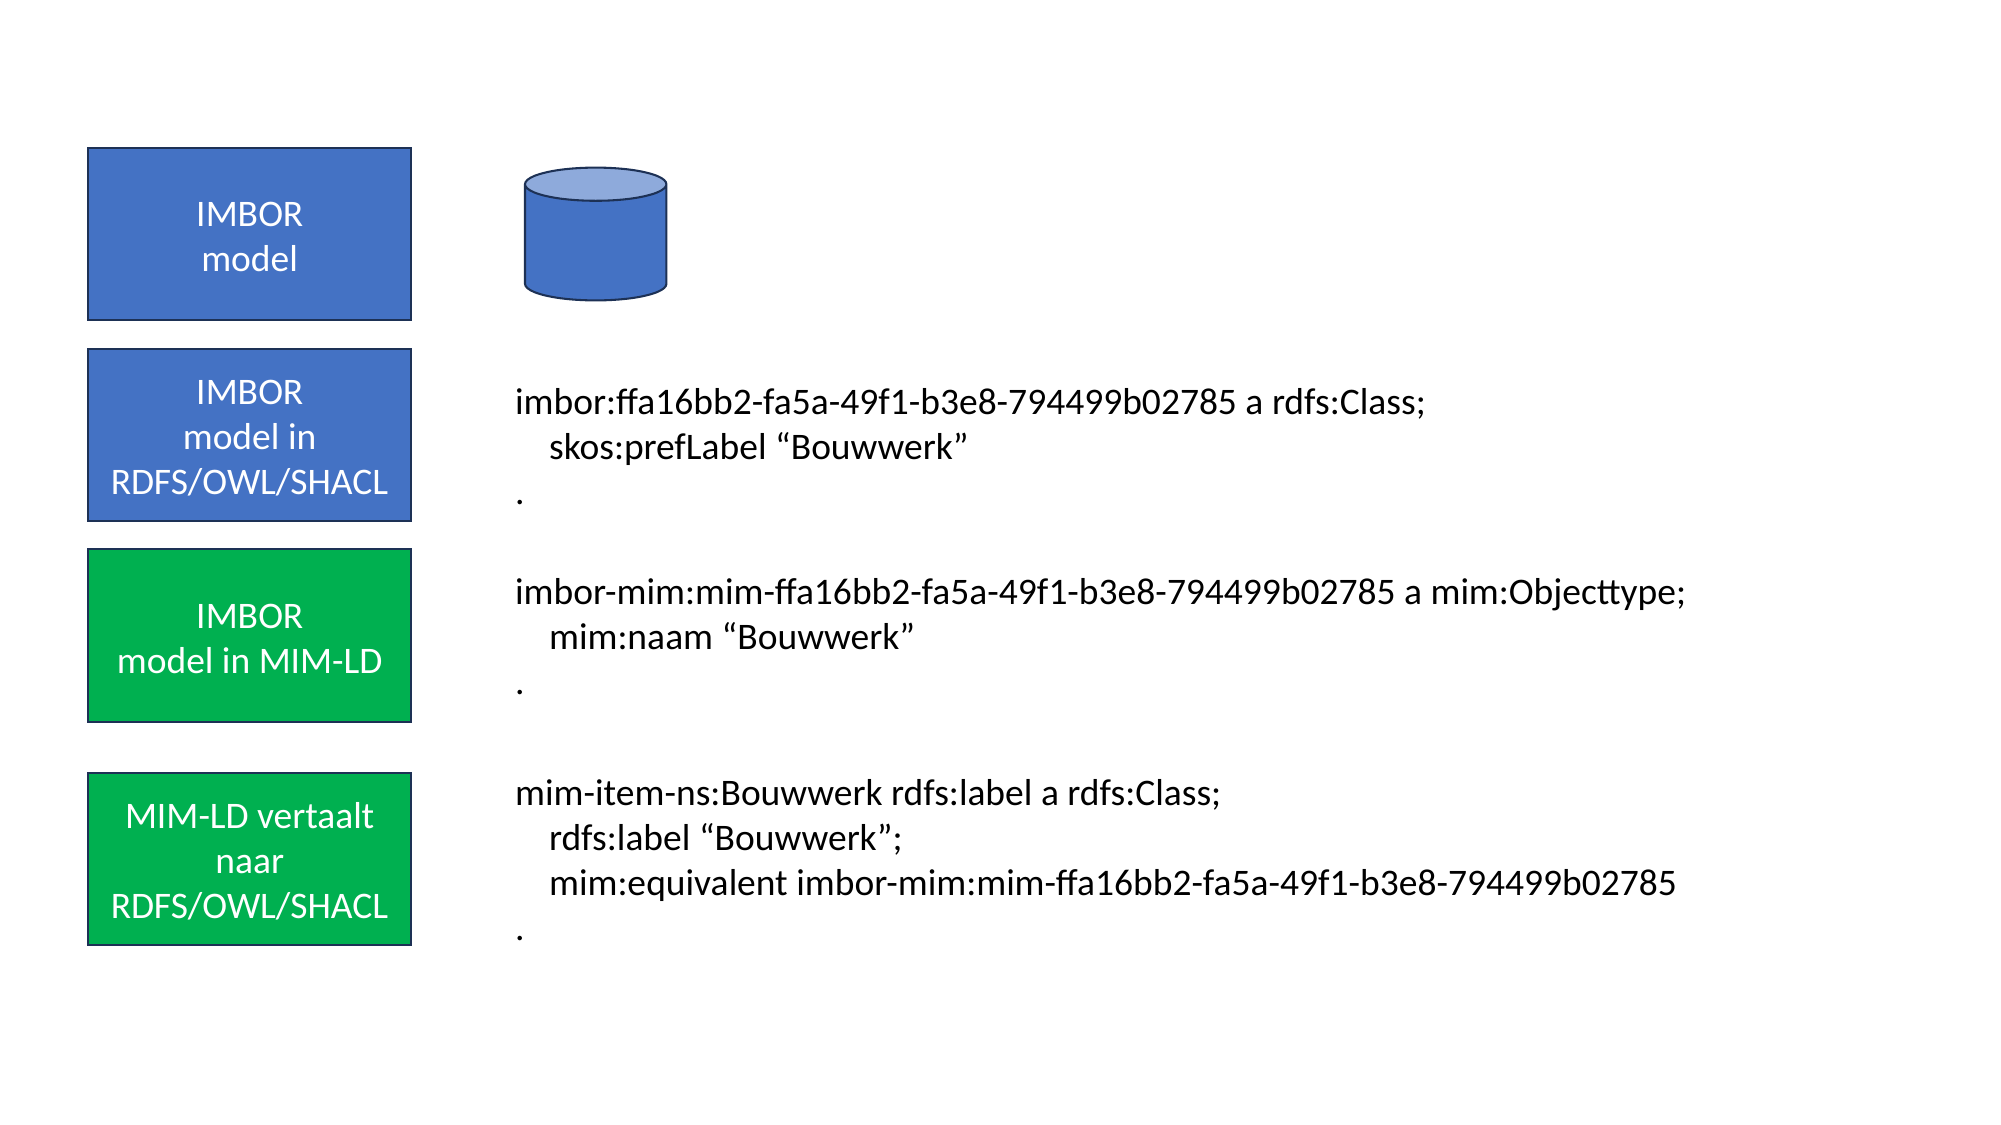

IMBOR
model

IMBOR
model in RDFS/OWL/SHACL
imbor:ffa16bb2-fa5a-49f1-b3e8-794499b02785 a rdfs:Class;
    skos:prefLabel “Bouwwerk”
.
IMBOR
model in MIM-LD
imbor-mim:mim-ffa16bb2-fa5a-49f1-b3e8-794499b02785 a mim:Objecttype;
    mim:naam “Bouwwerk”
.
mim-item-ns:Bouwwerk rdfs:label a rdfs:Class;
    rdfs:label “Bouwwerk”;
    mim:equivalent imbor-mim:mim-ffa16bb2-fa5a-49f1-b3e8-794499b02785
.
MIM-LD vertaalt naar RDFS/OWL/SHACL